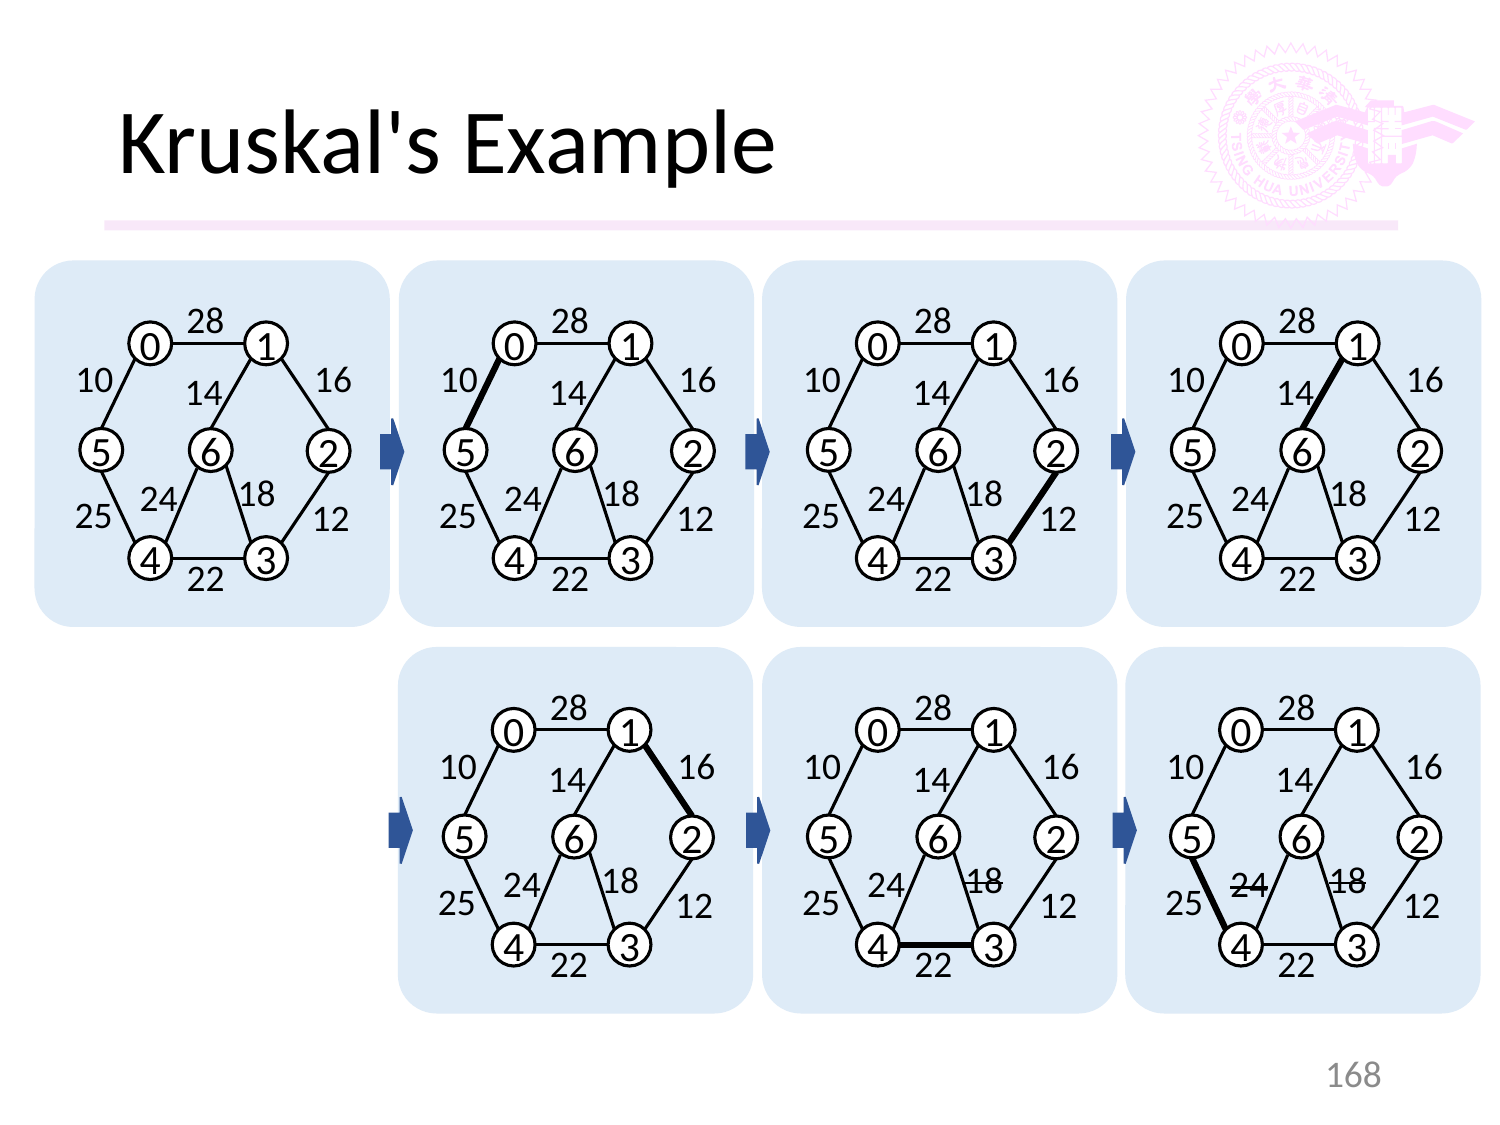

# Kruskal's Example

28
28
28
28
0
1
0
1
0
1
0
1
10
10
10
10
16
16
16
16
14
14
14
14
5
5
5
5
6
6
6
6
2
2
2
2

18
18
18
18
24
24
24
24
25
25
25
25
12
12
12
12
4
3
4
3
4
3
4
3
22
22
22
22

28
28
28
0
1
0
1
0
1
10
10
10
16
16
16
14
14
14
5
5
5
6
6
6
2
2
2

18
18
18
24
24
24
25
25
25
12
12
12
4
3
4
3
4
3
22
22
22
168